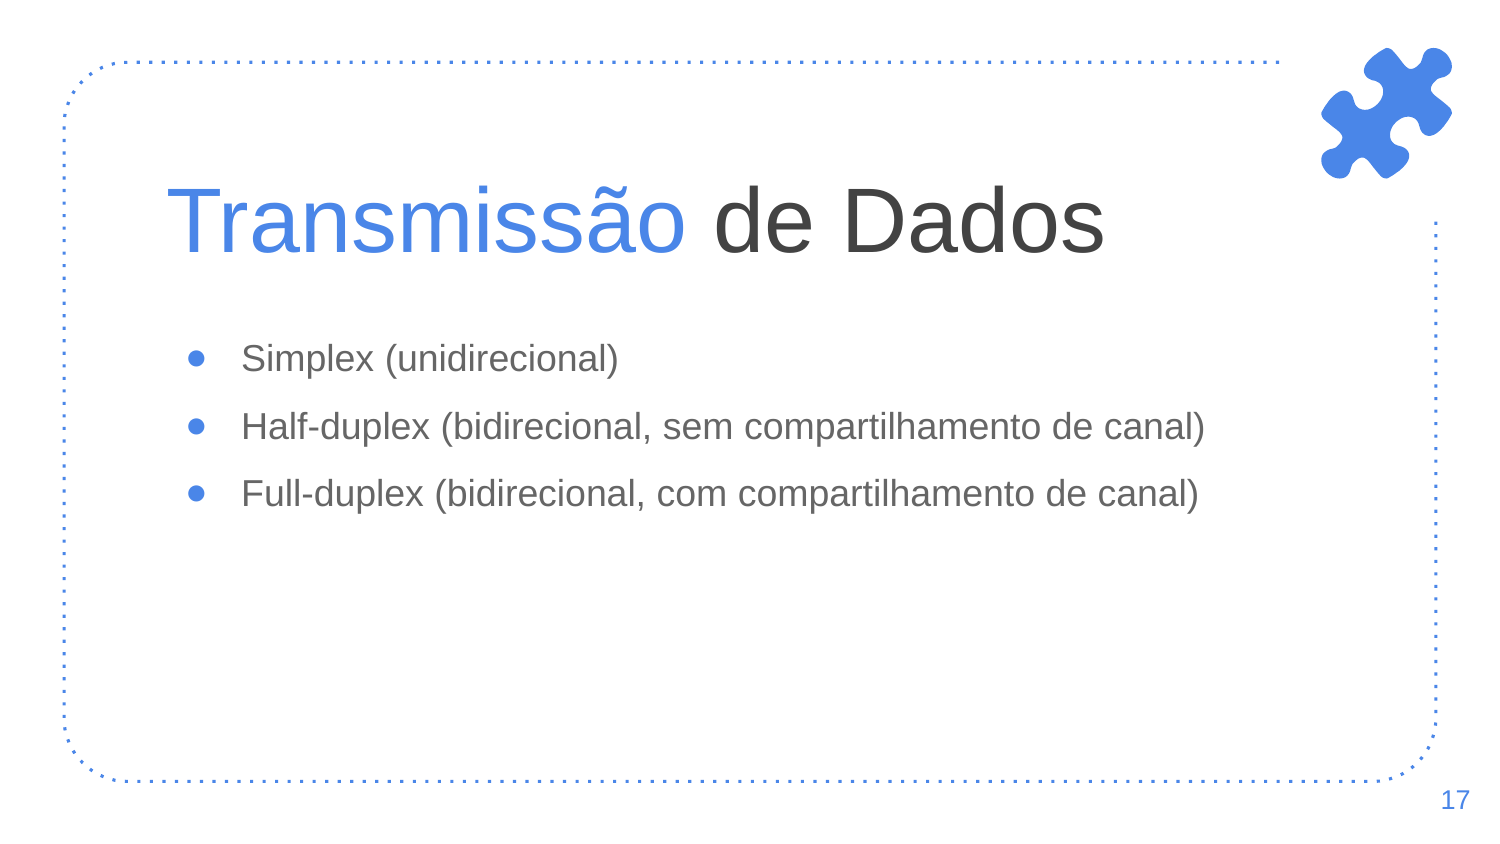

# Transmissão de Dados
Simplex (unidirecional)
Half-duplex (bidirecional, sem compartilhamento de canal)
Full-duplex (bidirecional, com compartilhamento de canal)
17